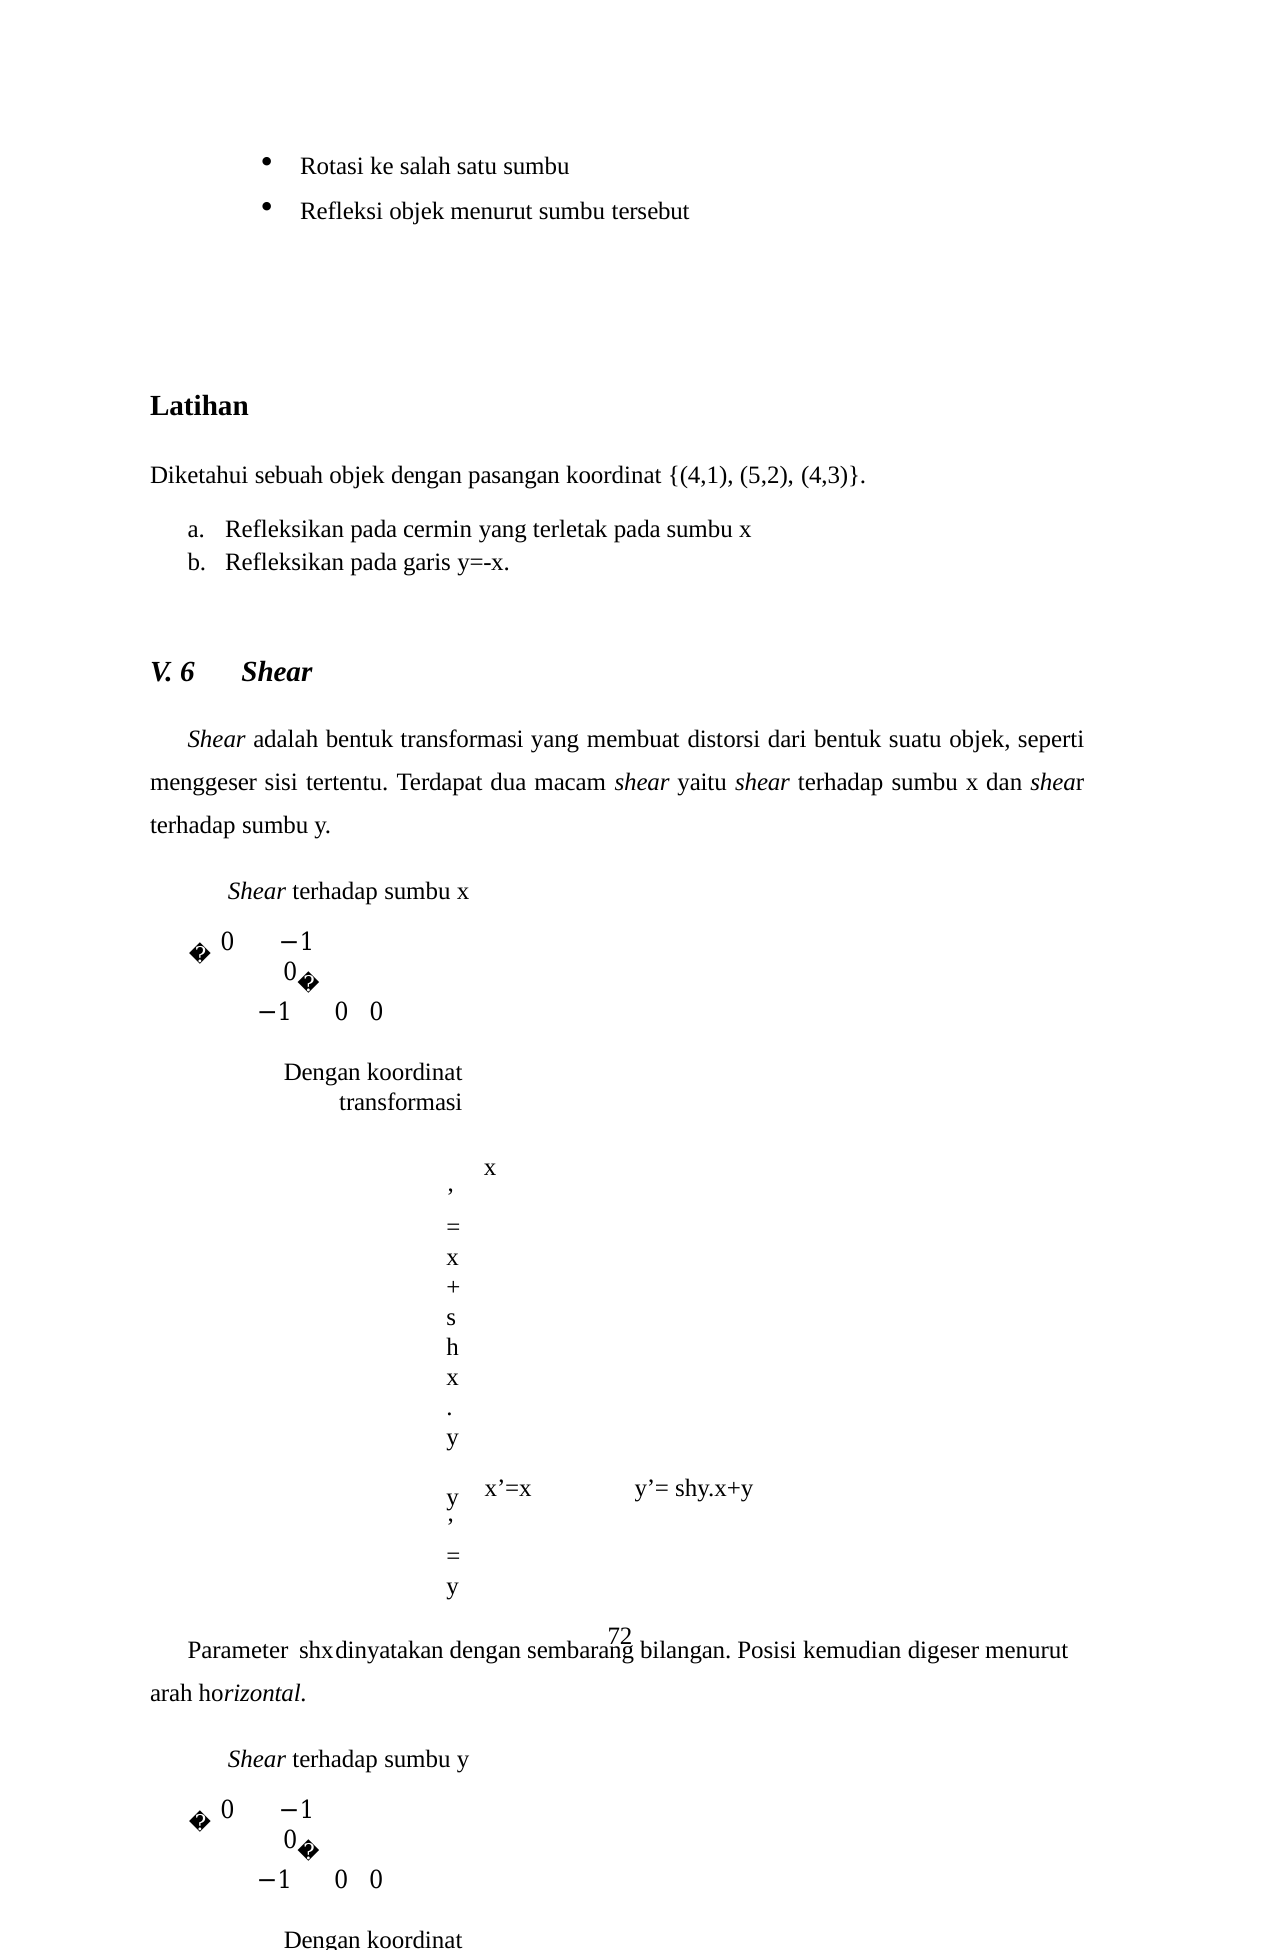

Rotasi ke salah satu sumbu
Refleksi objek menurut sumbu tersebut
Latihan

Diketahui sebuah objek dengan pasangan koordinat {(4,1), (5,2), (4,3)}.
Refleksikan pada cermin yang terletak pada sumbu x
Refleksikan pada garis y=-x.
V. 6	Shear
Shear adalah bentuk transformasi yang membuat distorsi dari bentuk suatu objek, seperti  menggeser sisi tertentu. Terdapat dua macam shear yaitu shear terhadap sumbu x dan shear  terhadap sumbu y.

Shear terhadap sumbu x

� 0	−1	0�
−1	0	0

Dengan koordinat transformasi

x’= x + shx.y	y’=y
Parameter shx	dinyatakan dengan sembarang bilangan. Posisi kemudian digeser menurut  arah horizontal.

Shear terhadap sumbu y

� 0	−1	0�
−1	0	0

Dengan koordinat transformasi
x’=x
y’= shy.x+y
72